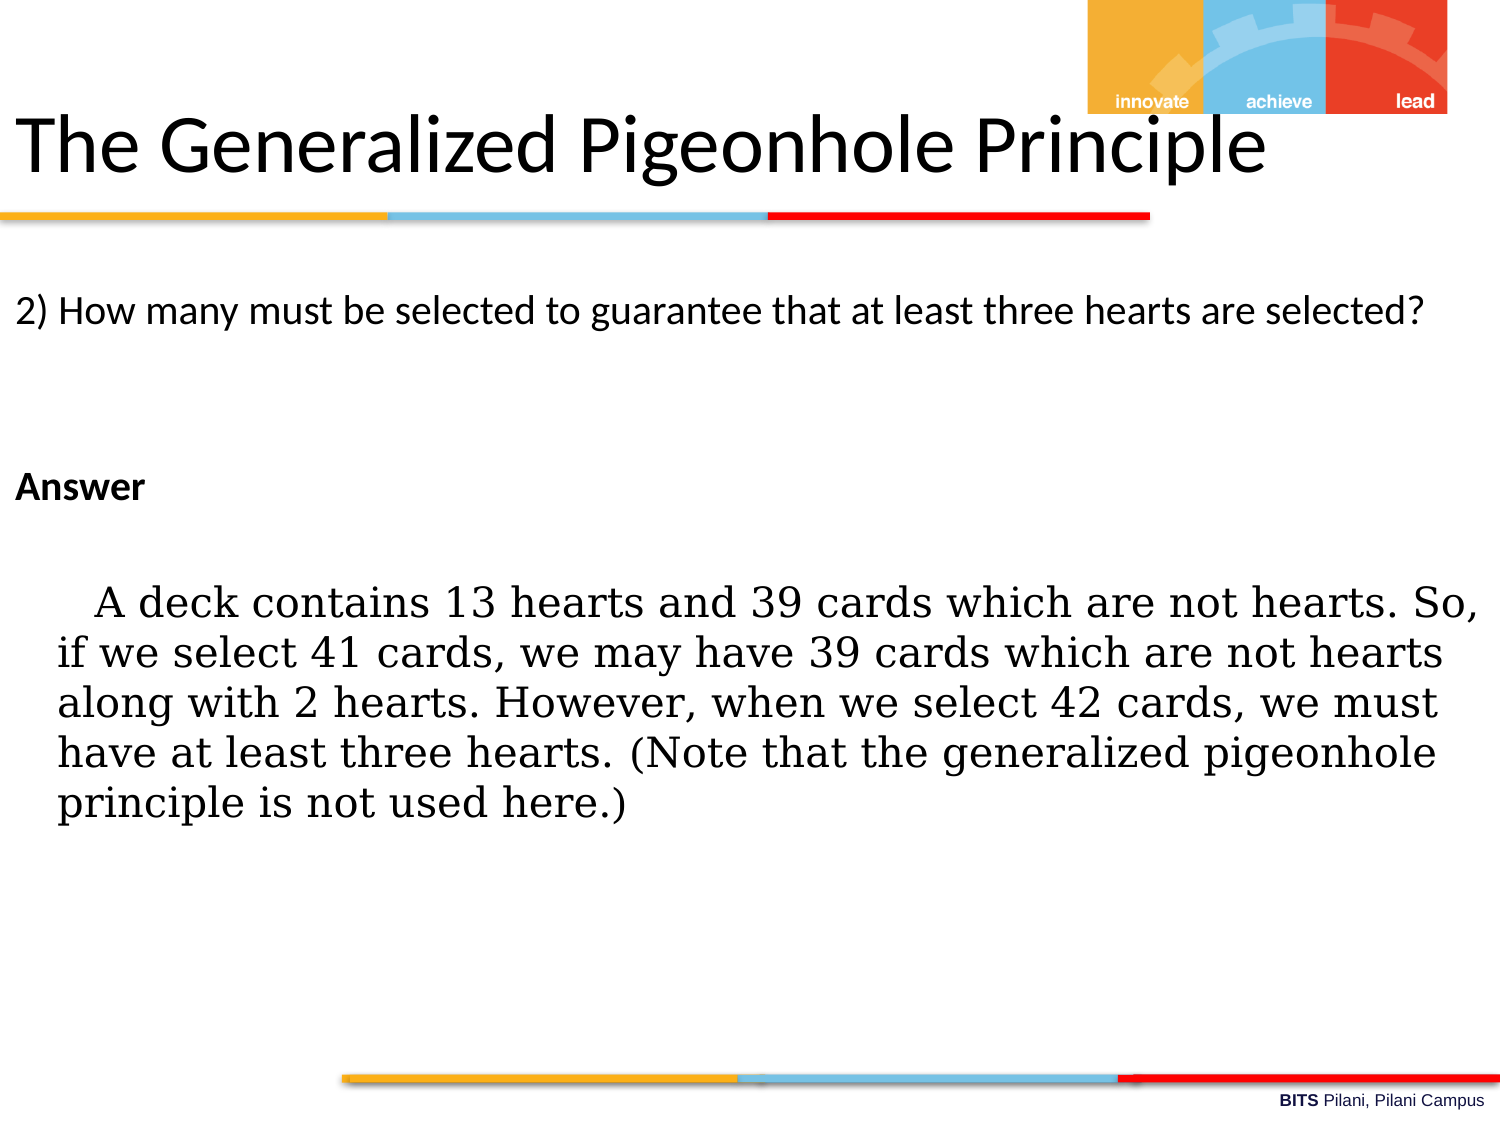

The Generalized Pigeonhole Principle

2) How many must be selected to guarantee that at least three hearts are selected?

Answer

      A deck contains 13 hearts and 39 cards which are not hearts. So, if we select 41 cards, we may have 39 cards which are not hearts along with 2 hearts. However, when we select 42 cards, we must have at least three hearts. (Note that the generalized pigeonhole principle is not used here.)